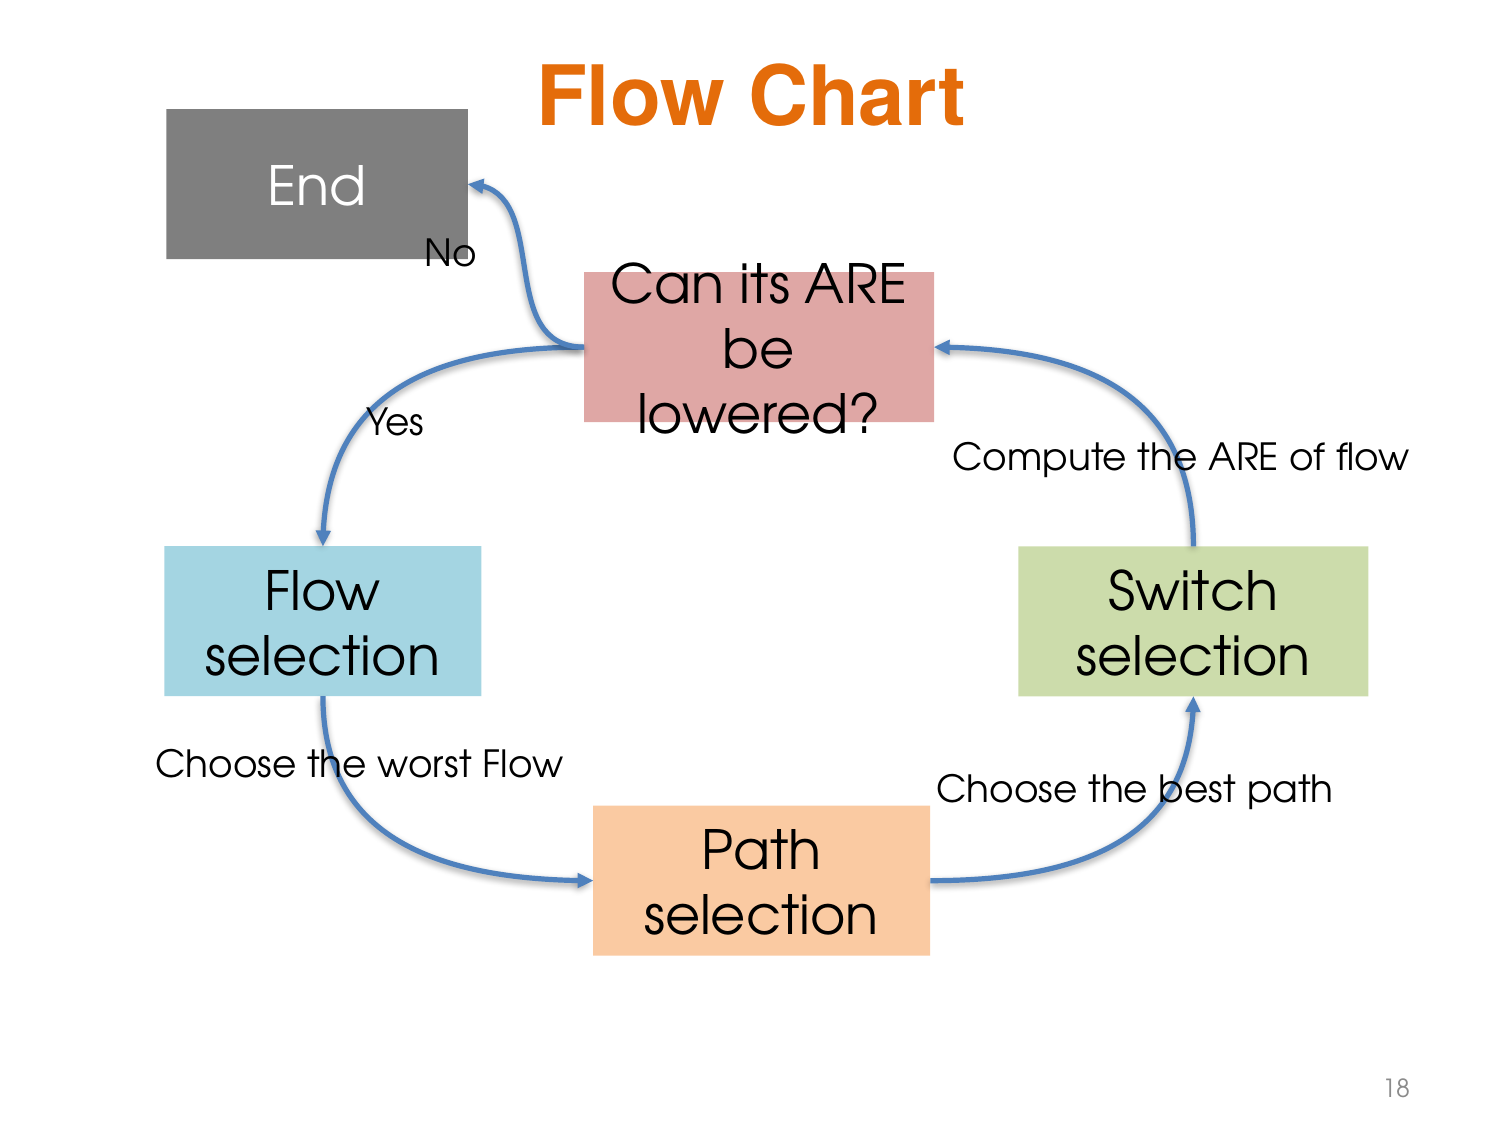

# Flow Chart
End

No
Can its ARE be lowered?
Yes
Compute the ARE of flow
Flow selection
Switch selection
Choose the worst Flow
Choose the best path
Path selection
18